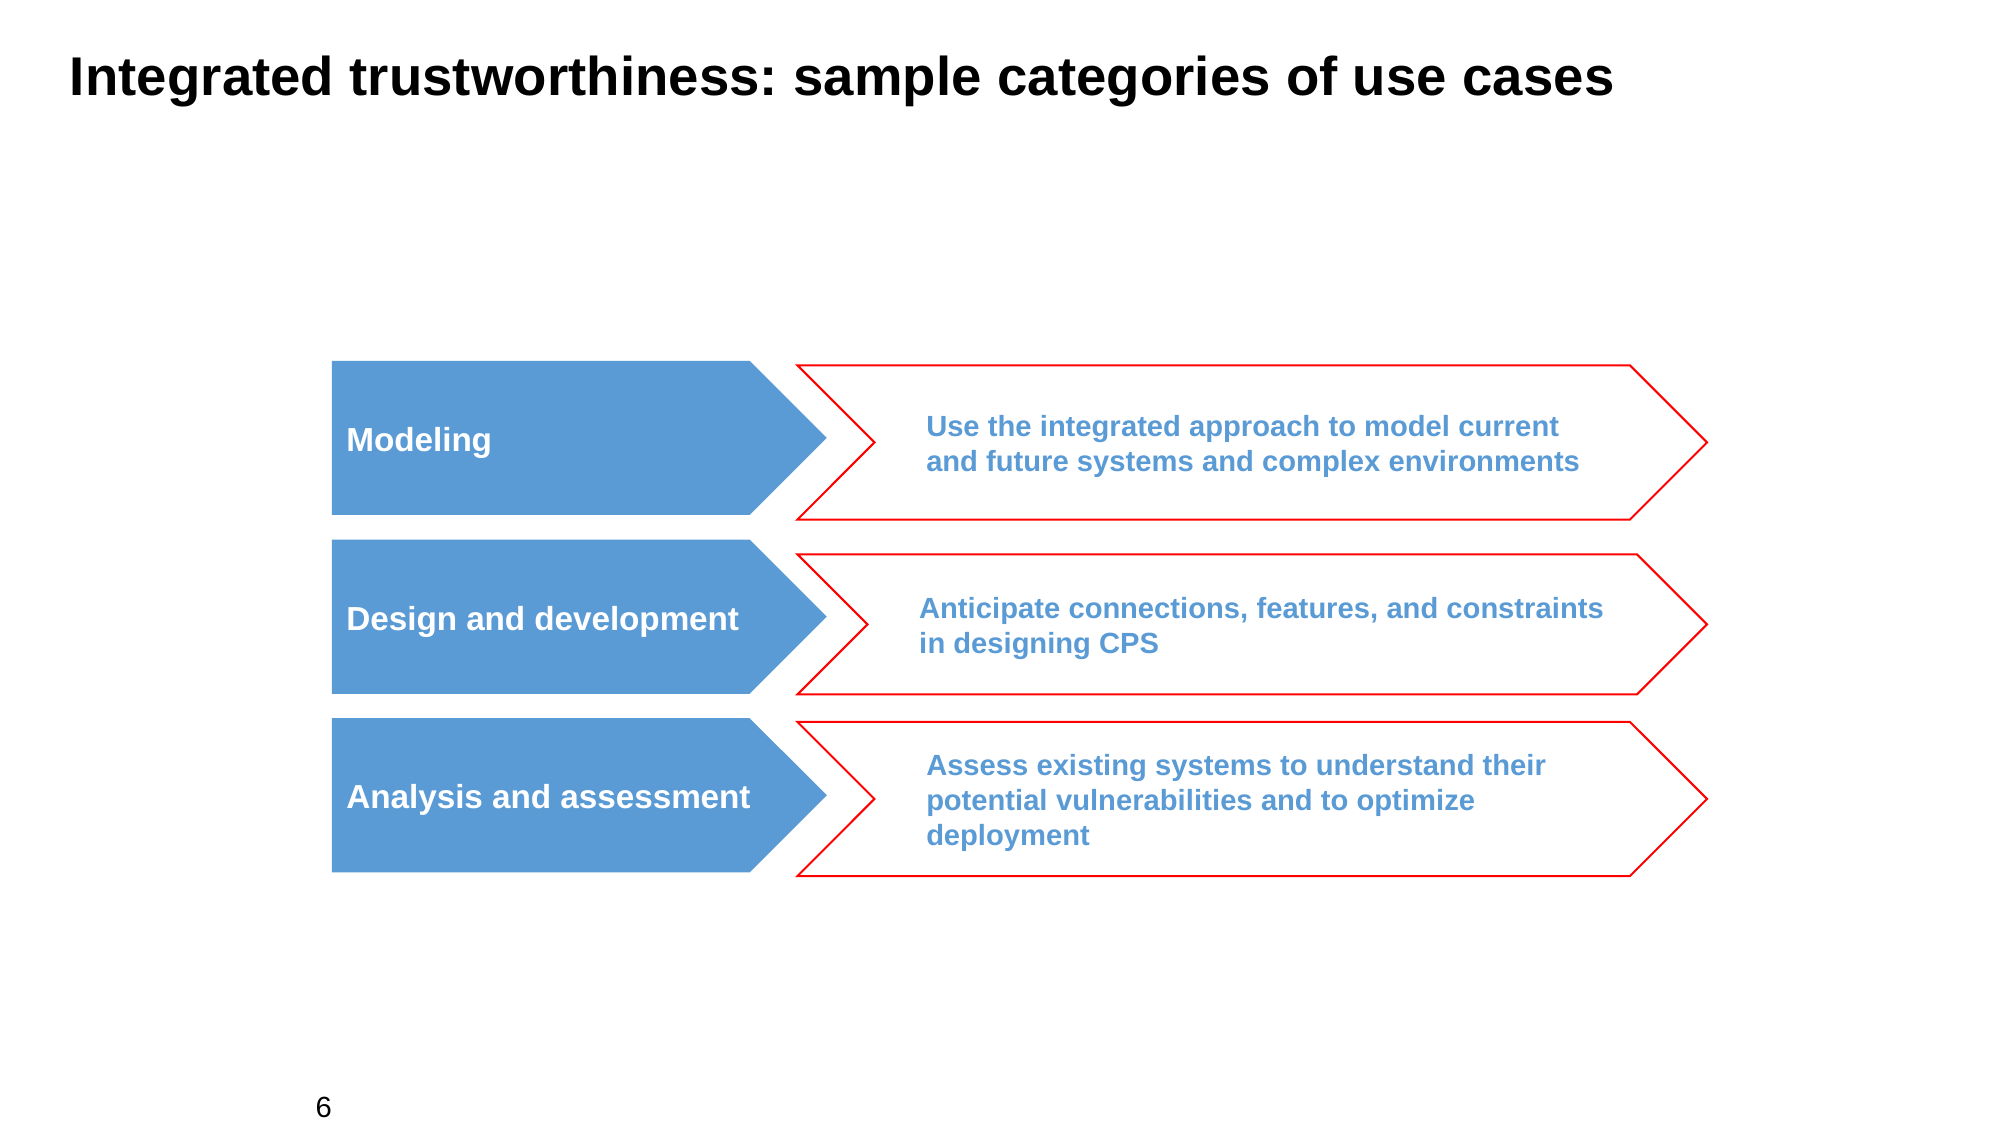

# Integrated trustworthiness: sample categories of use cases
Modeling
Use the integrated approach to model current and future systems and complex environments
Design and development
Anticipate connections, features, and constraints in designing CPS
Analysis and assessment
Assess existing systems to understand their potential vulnerabilities and to optimize deployment
6